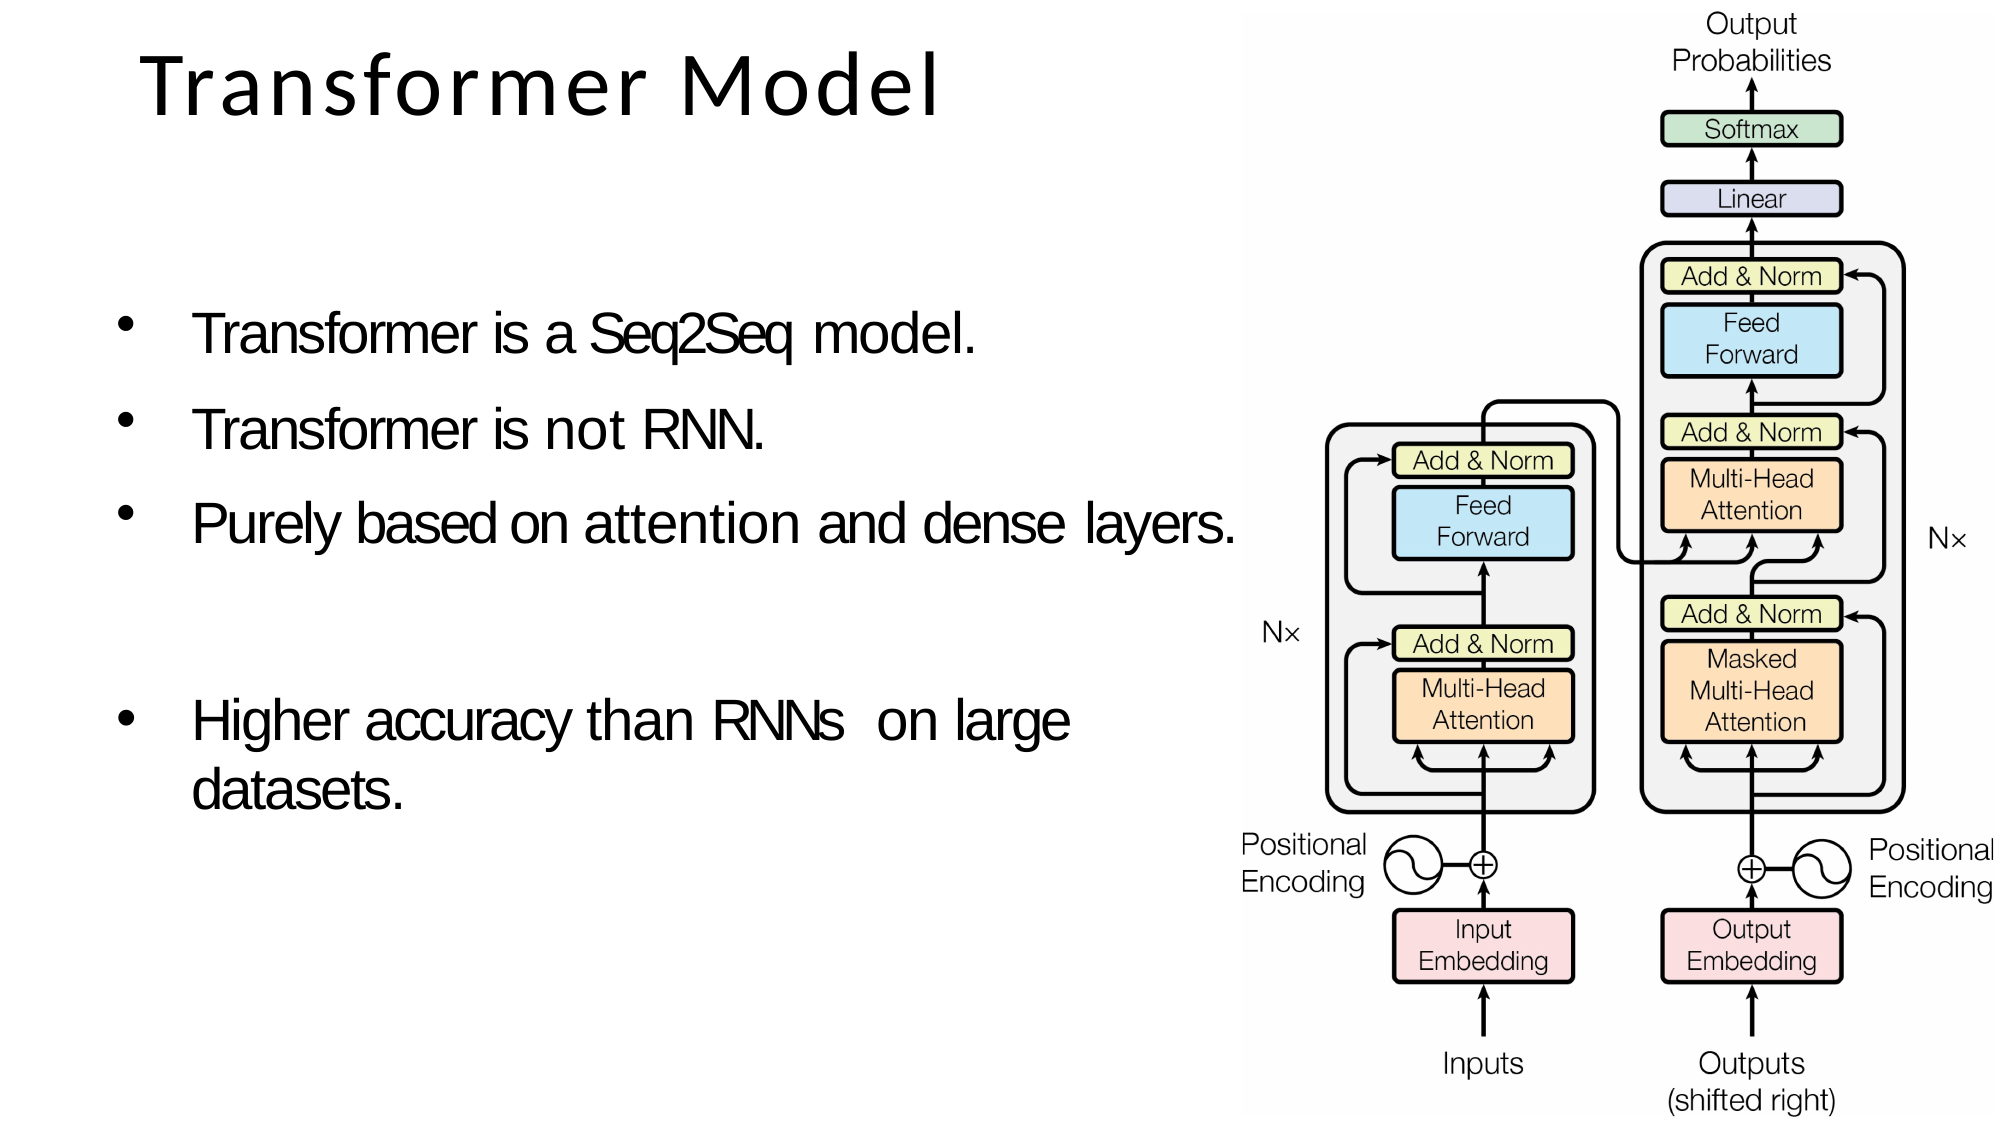

# Transformer Model
Transformer is a Seq2Seq model.
Transformer is not RNN.
Purely based on attention and dense layers.

Higher accuracy than RNNs   on large  datasets.